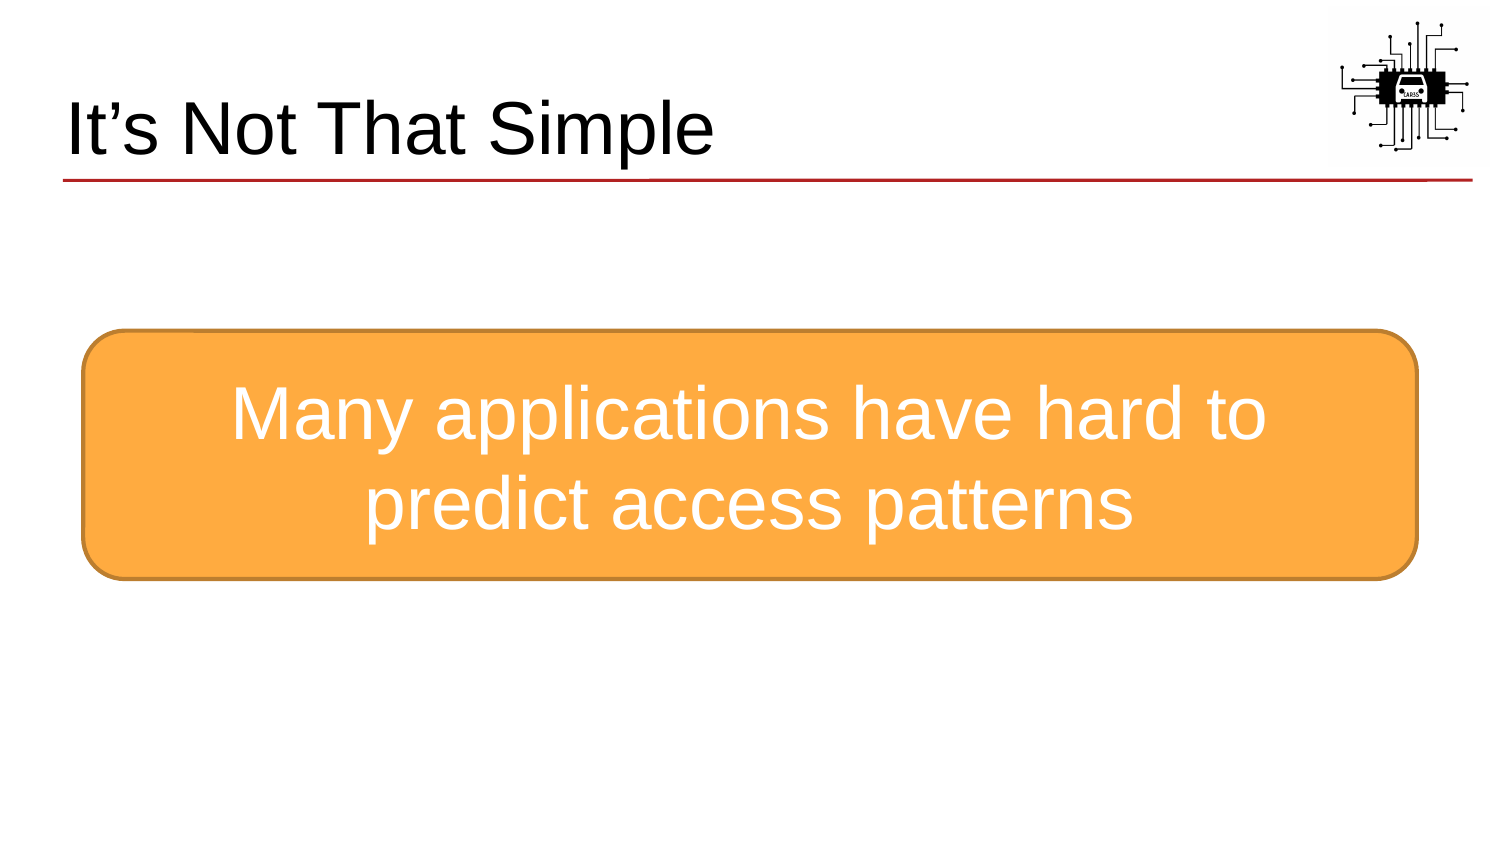

It’s Not That Simple
Many applications have hard to predict access patterns
4